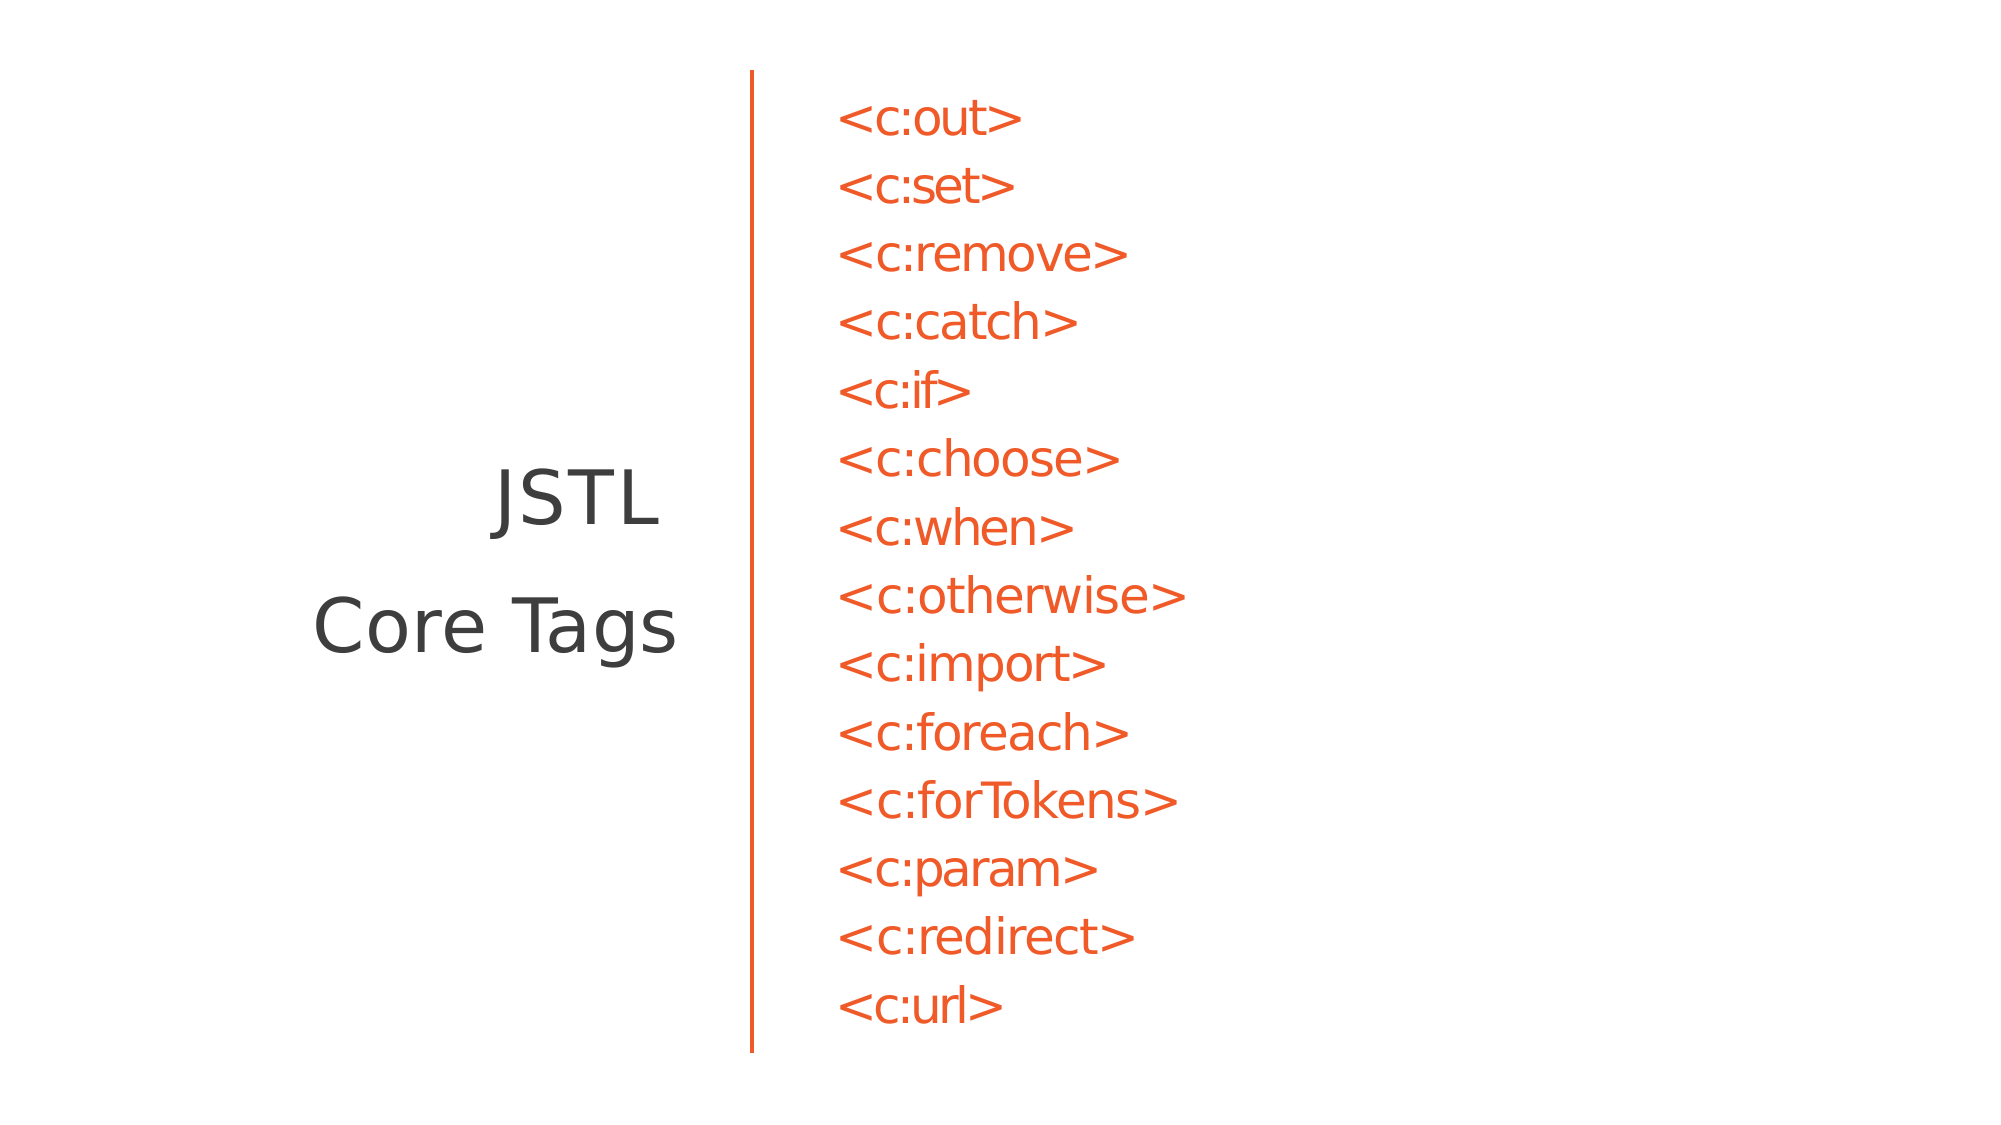

# <c:out>
<c:set>
<c:remove>
<c:catch>
<c:if>
<c:choose>
<c:when>
<c:otherwise>
<c:import>
<c:foreach>
<c:forTokens>
<c:param>
<c:redirect>
<c:url>
JSTL
Core Tags
8